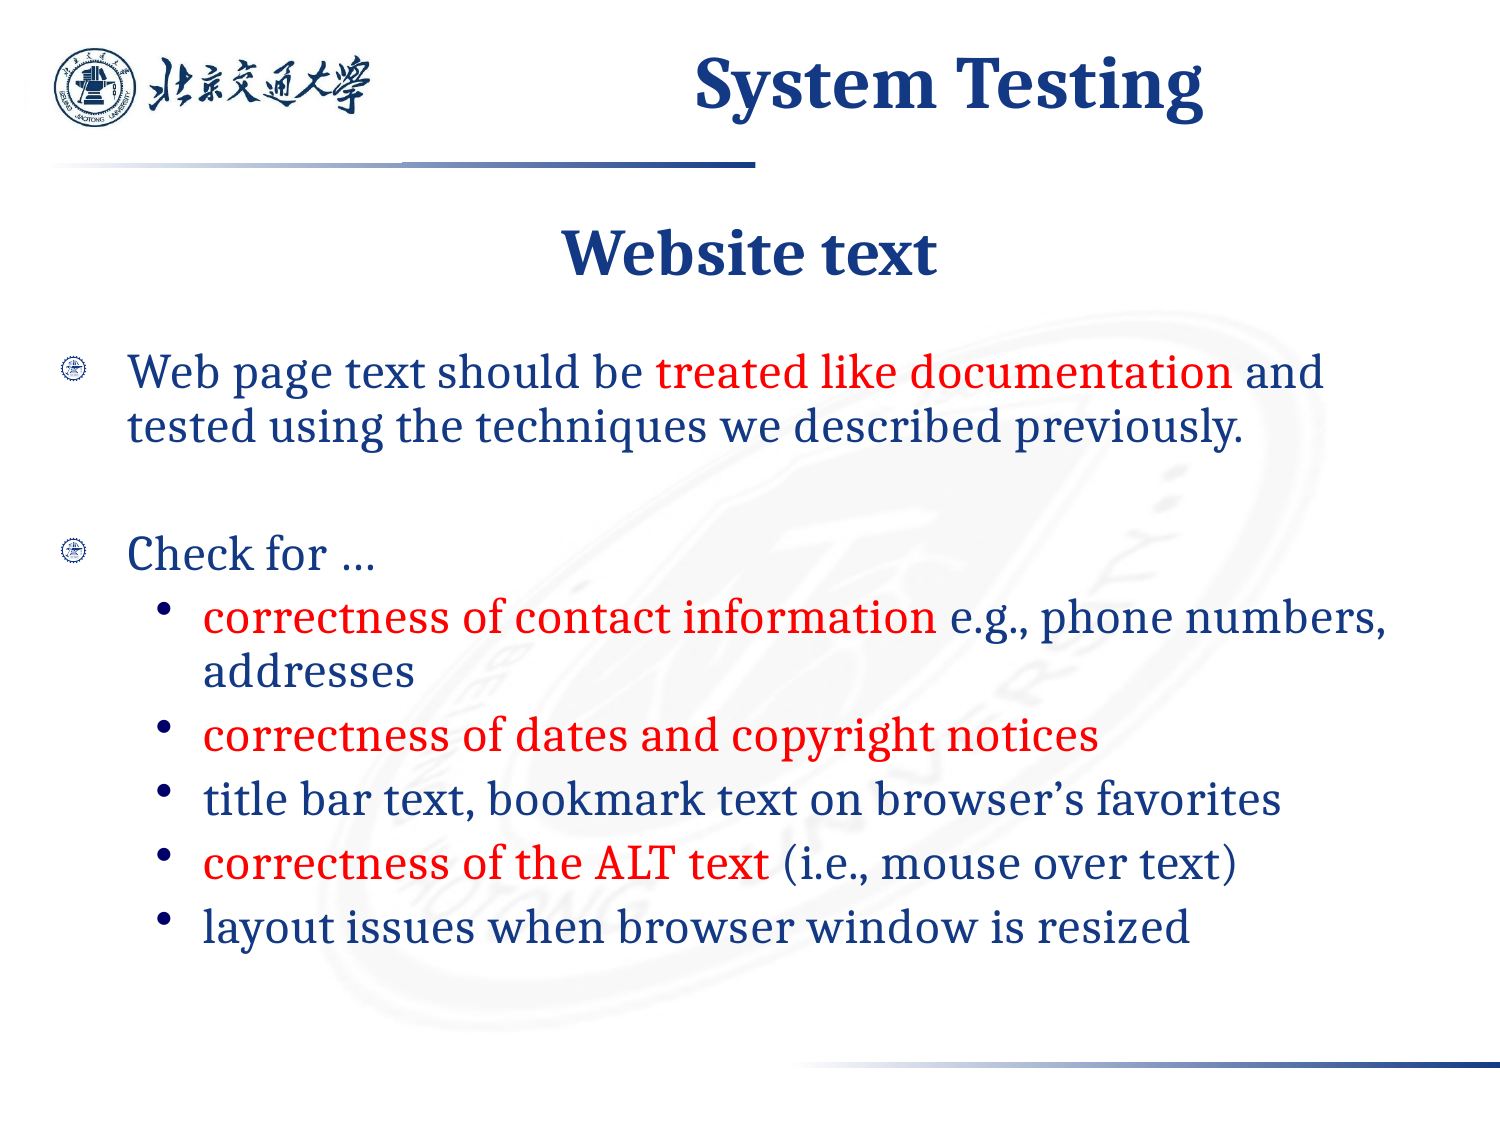

# System Testing
Website text
Web page text should be treated like documentation and tested using the techniques we described previously.

Check for …
correctness of contact information e.g., phone numbers, addresses
correctness of dates and copyright notices
title bar text, bookmark text on browser’s favorites
correctness of the ALT text (i.e., mouse over text)
layout issues when browser window is resized